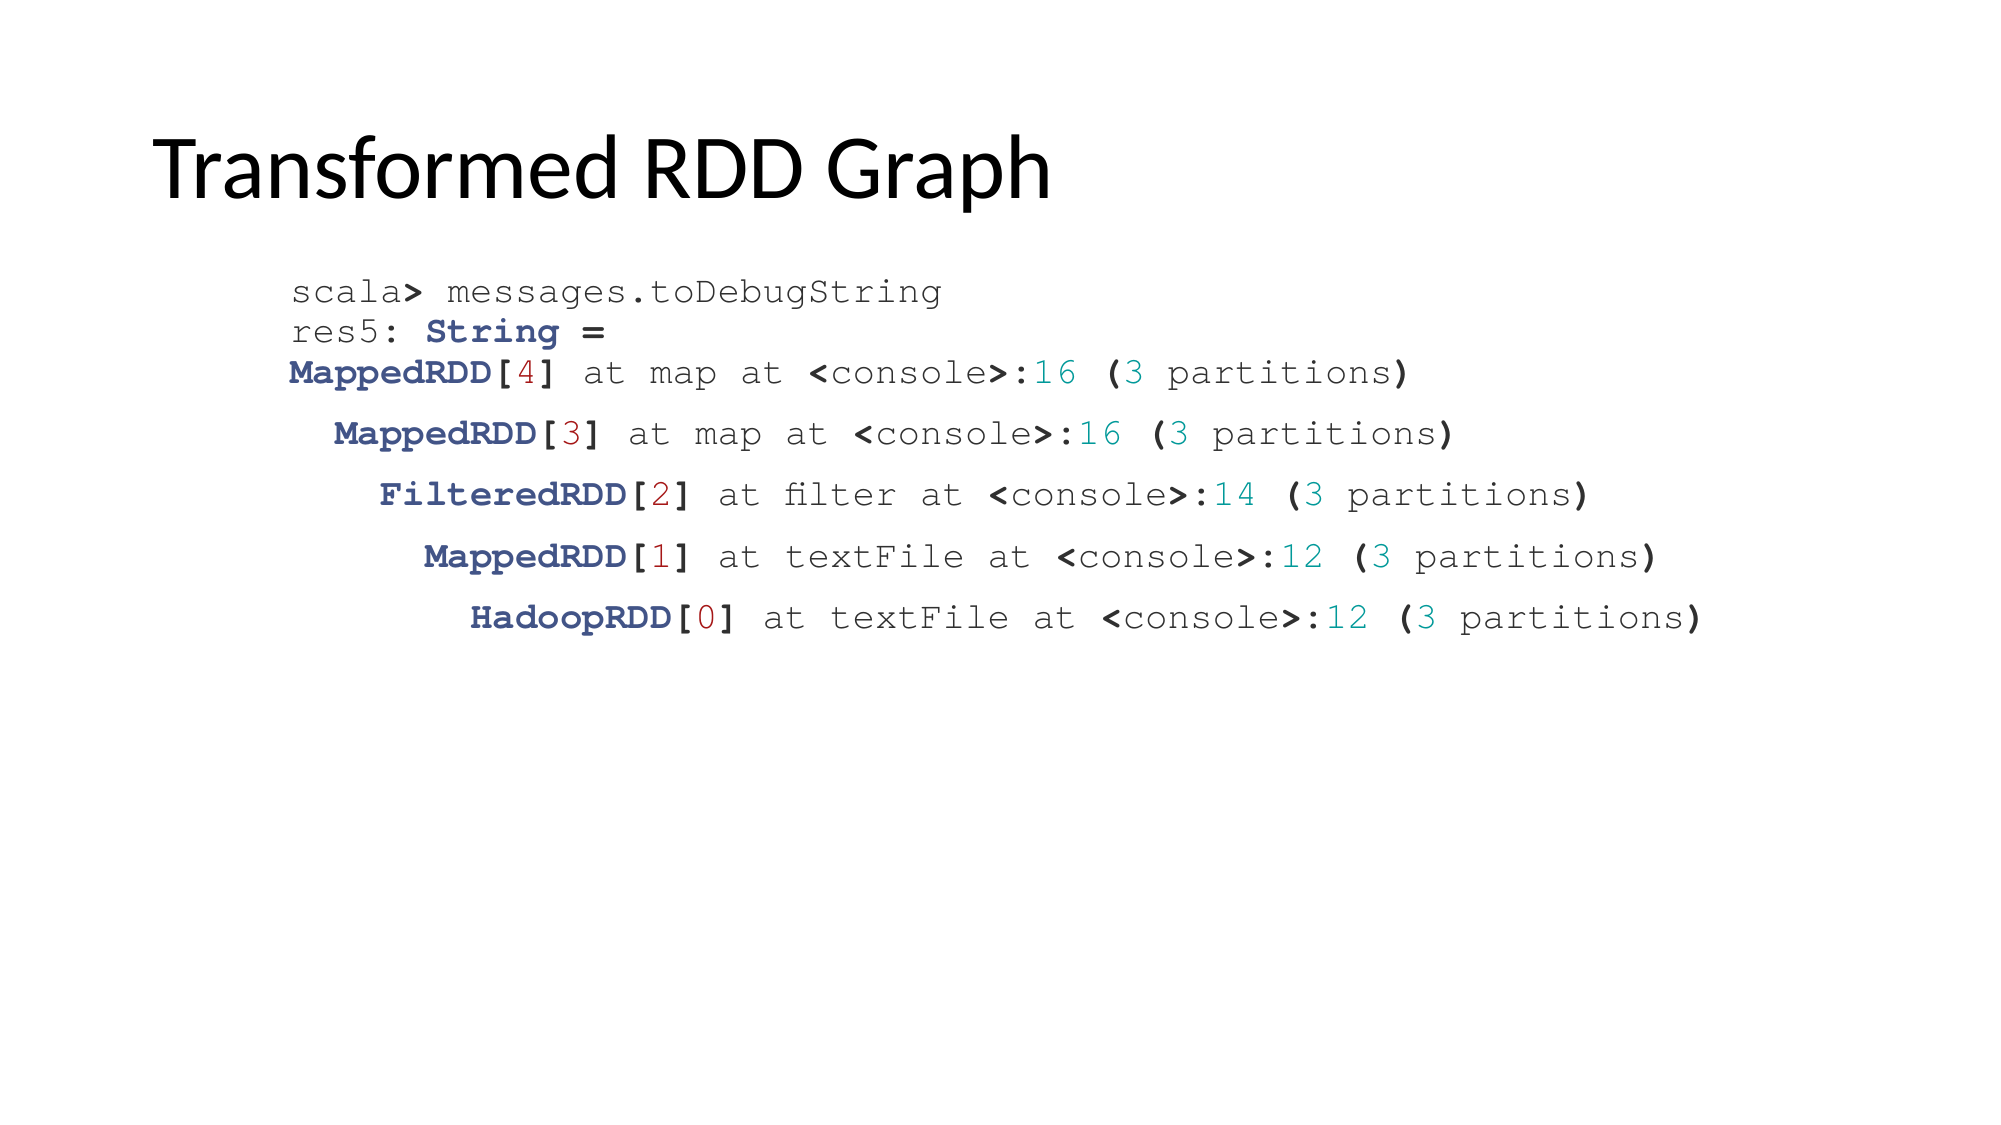

# Transformed RDD Graph
scala> messages.toDebugString
res5: String =
MappedRDD[4] at map at <console>:16 (3 partitions)
  MappedRDD[3] at map at <console>:16 (3 partitions)
    FilteredRDD[2] at filter at <console>:14 (3 partitions)
      MappedRDD[1] at textFile at <console>:12 (3 partitions)
        HadoopRDD[0] at textFile at <console>:12 (3 partitions)